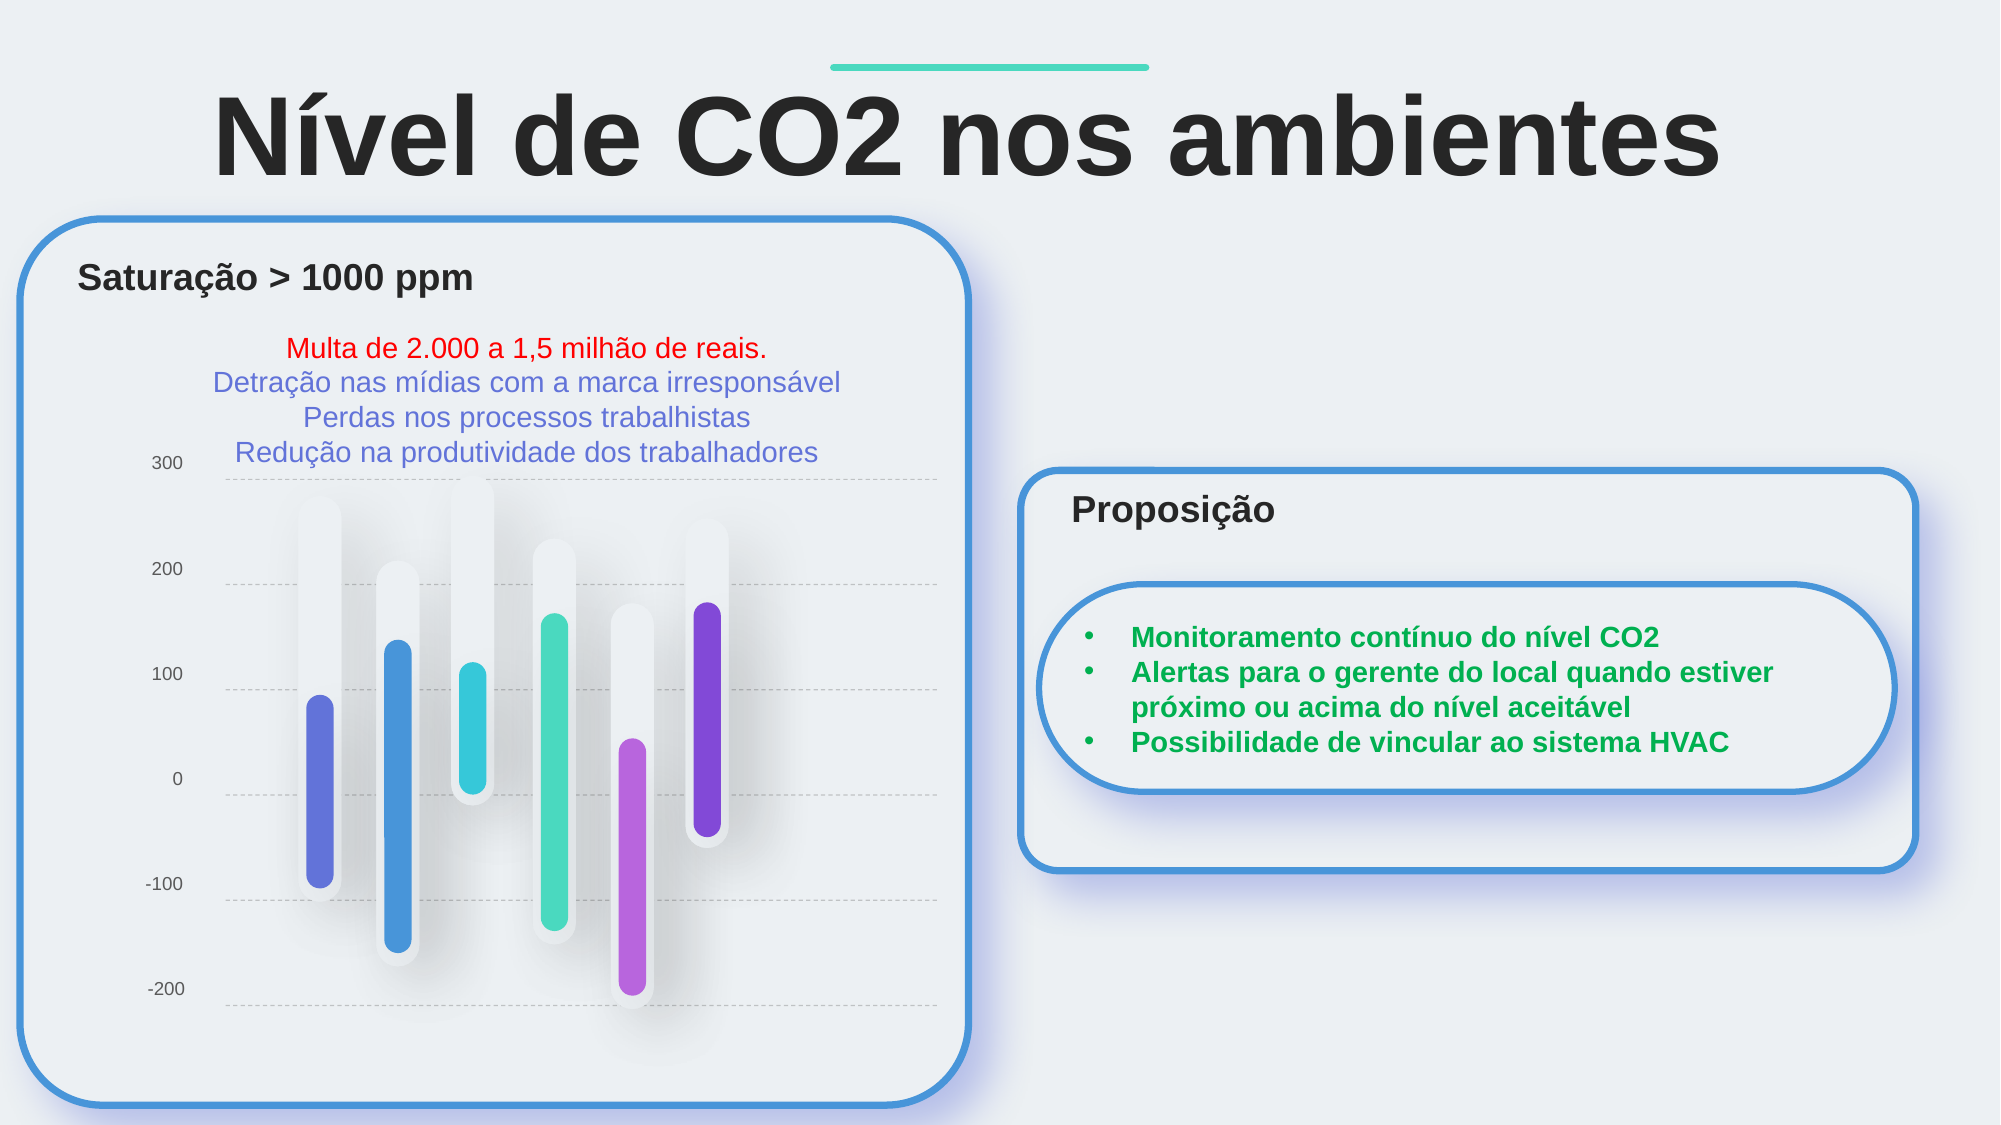

Nível de CO2 nos ambientes

Saturação > 1000 ppm
300

200

100

0
-100
-200
Multa de 2.000 a 1,5 milhão de reais.
Detração nas mídias com a marca irresponsável
Perdas nos processos trabalhistas
Redução na produtividade dos trabalhadores

Proposição
Monitoramento contínuo do nível CO2
Alertas para o gerente do local quando estiver próximo ou acima do nível aceitável
Possibilidade de vincular ao sistema HVAC